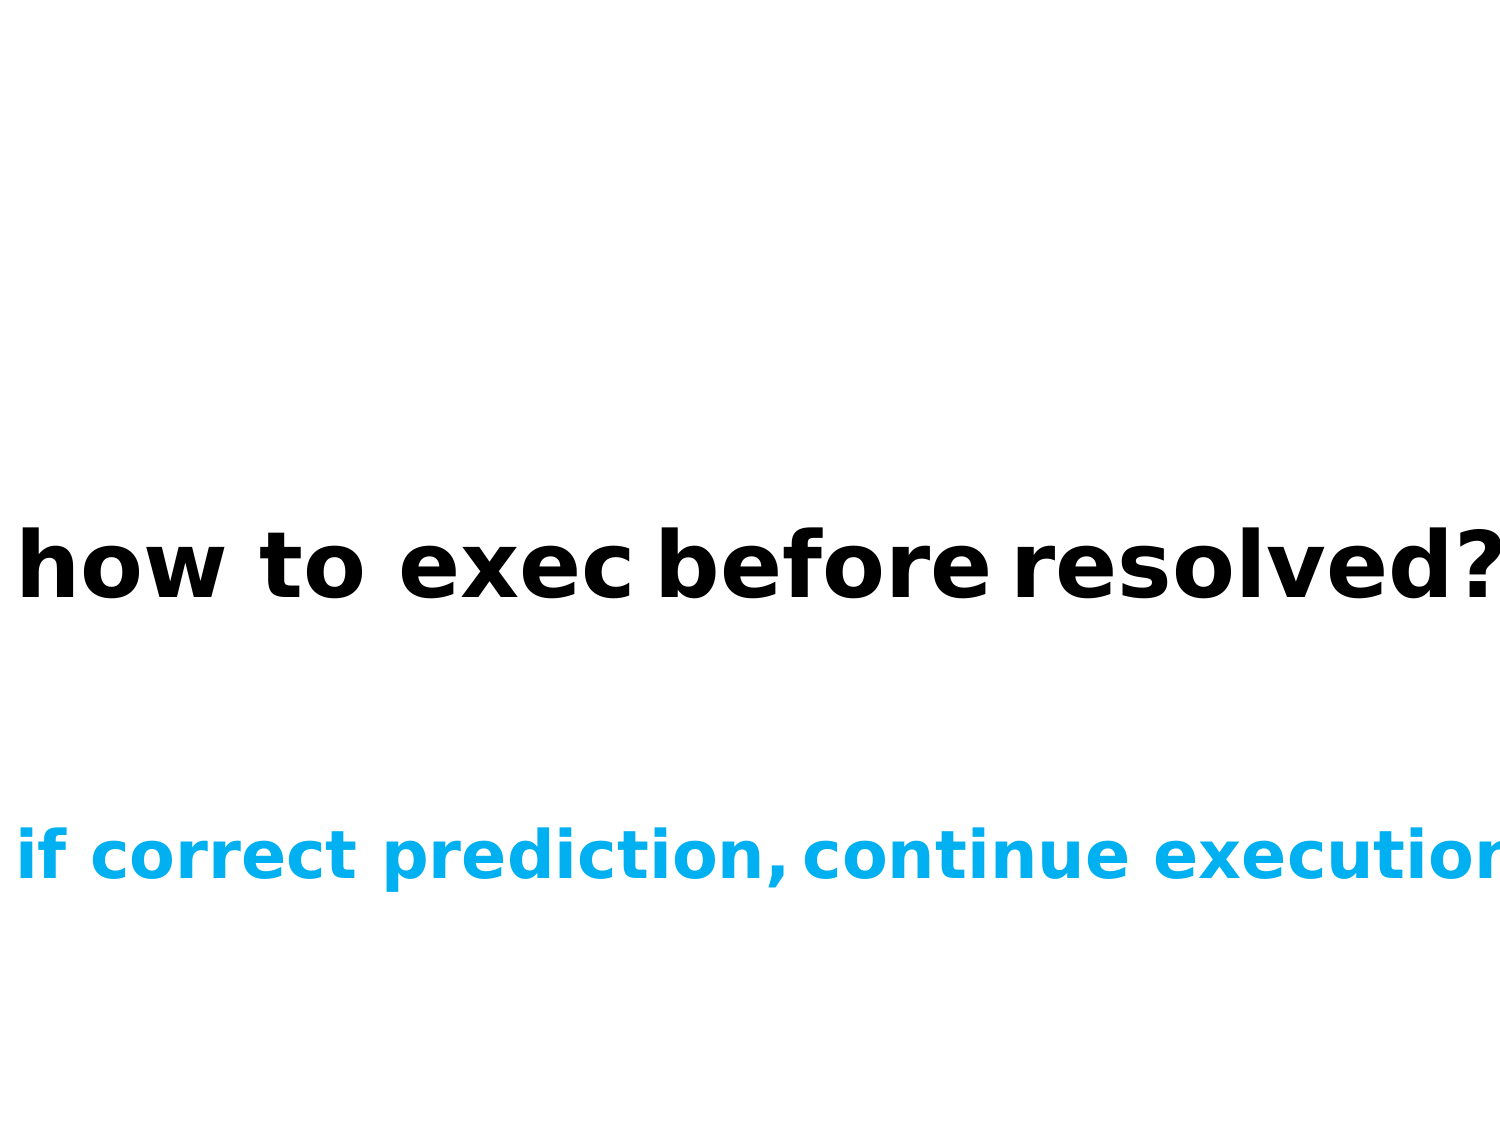

# how to exec before resolved?

if correct prediction, continue execution